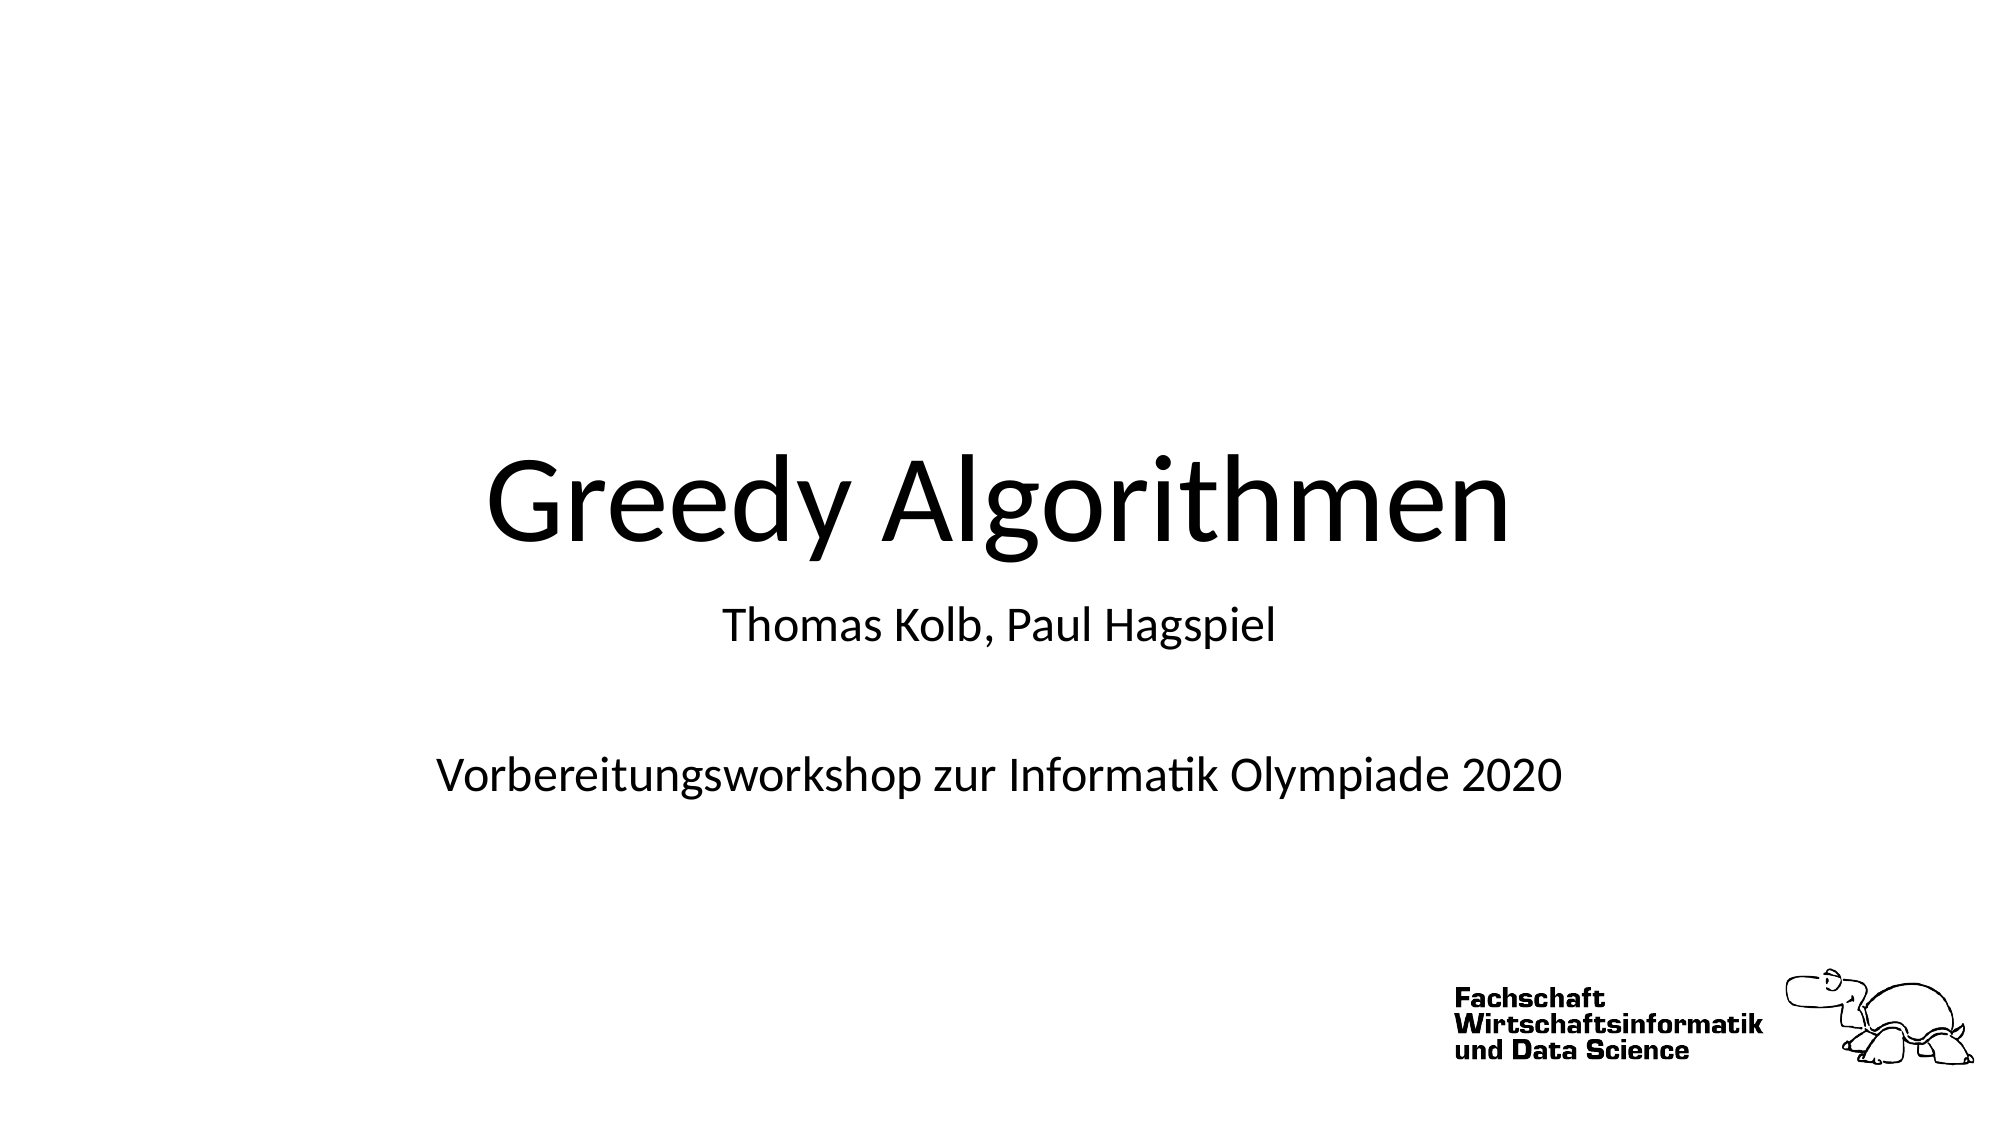

# Greedy Algorithmen
Thomas Kolb, Paul Hagspiel

Vorbereitungsworkshop zur Informatik Olympiade 2020